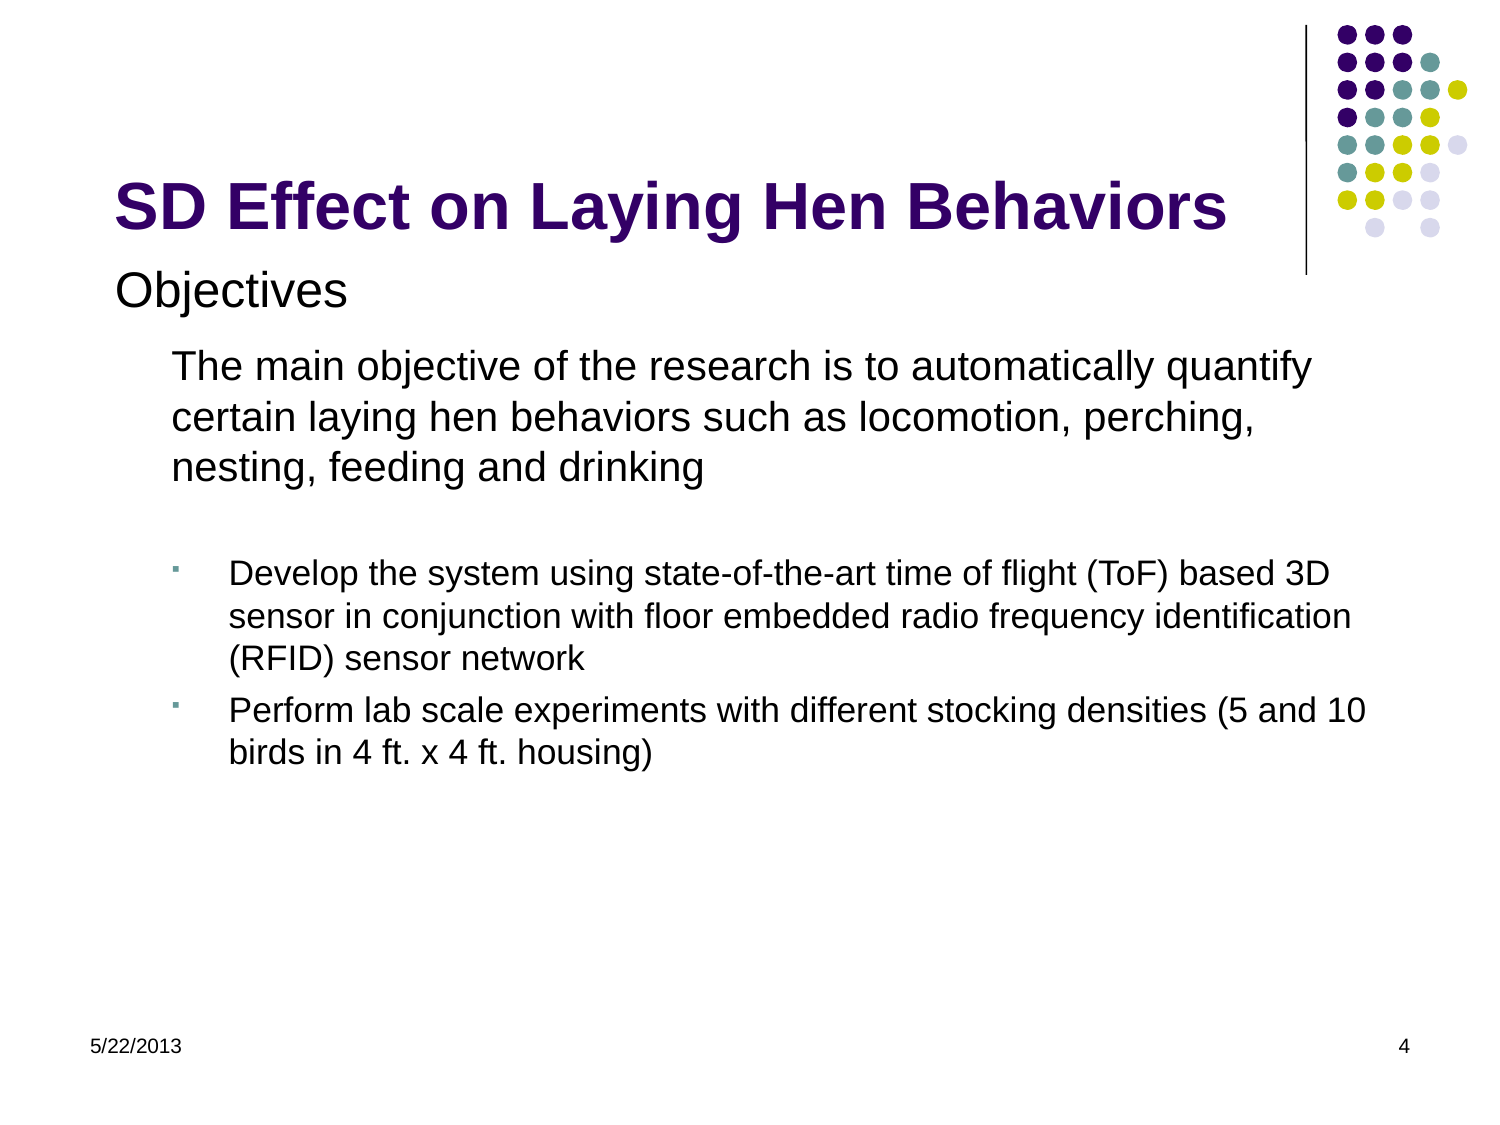

# SD Effect on Laying Hen Behaviors
Objectives
	The main objective of the research is to automatically quantify certain laying hen behaviors such as locomotion, perching, nesting, feeding and drinking

Develop the system using state-of-the-art time of flight (ToF) based 3D sensor in conjunction with floor embedded radio frequency identification (RFID) sensor network
Perform lab scale experiments with different stocking densities (5 and 10 birds in 4 ft. x 4 ft. housing)

5/22/2013
4